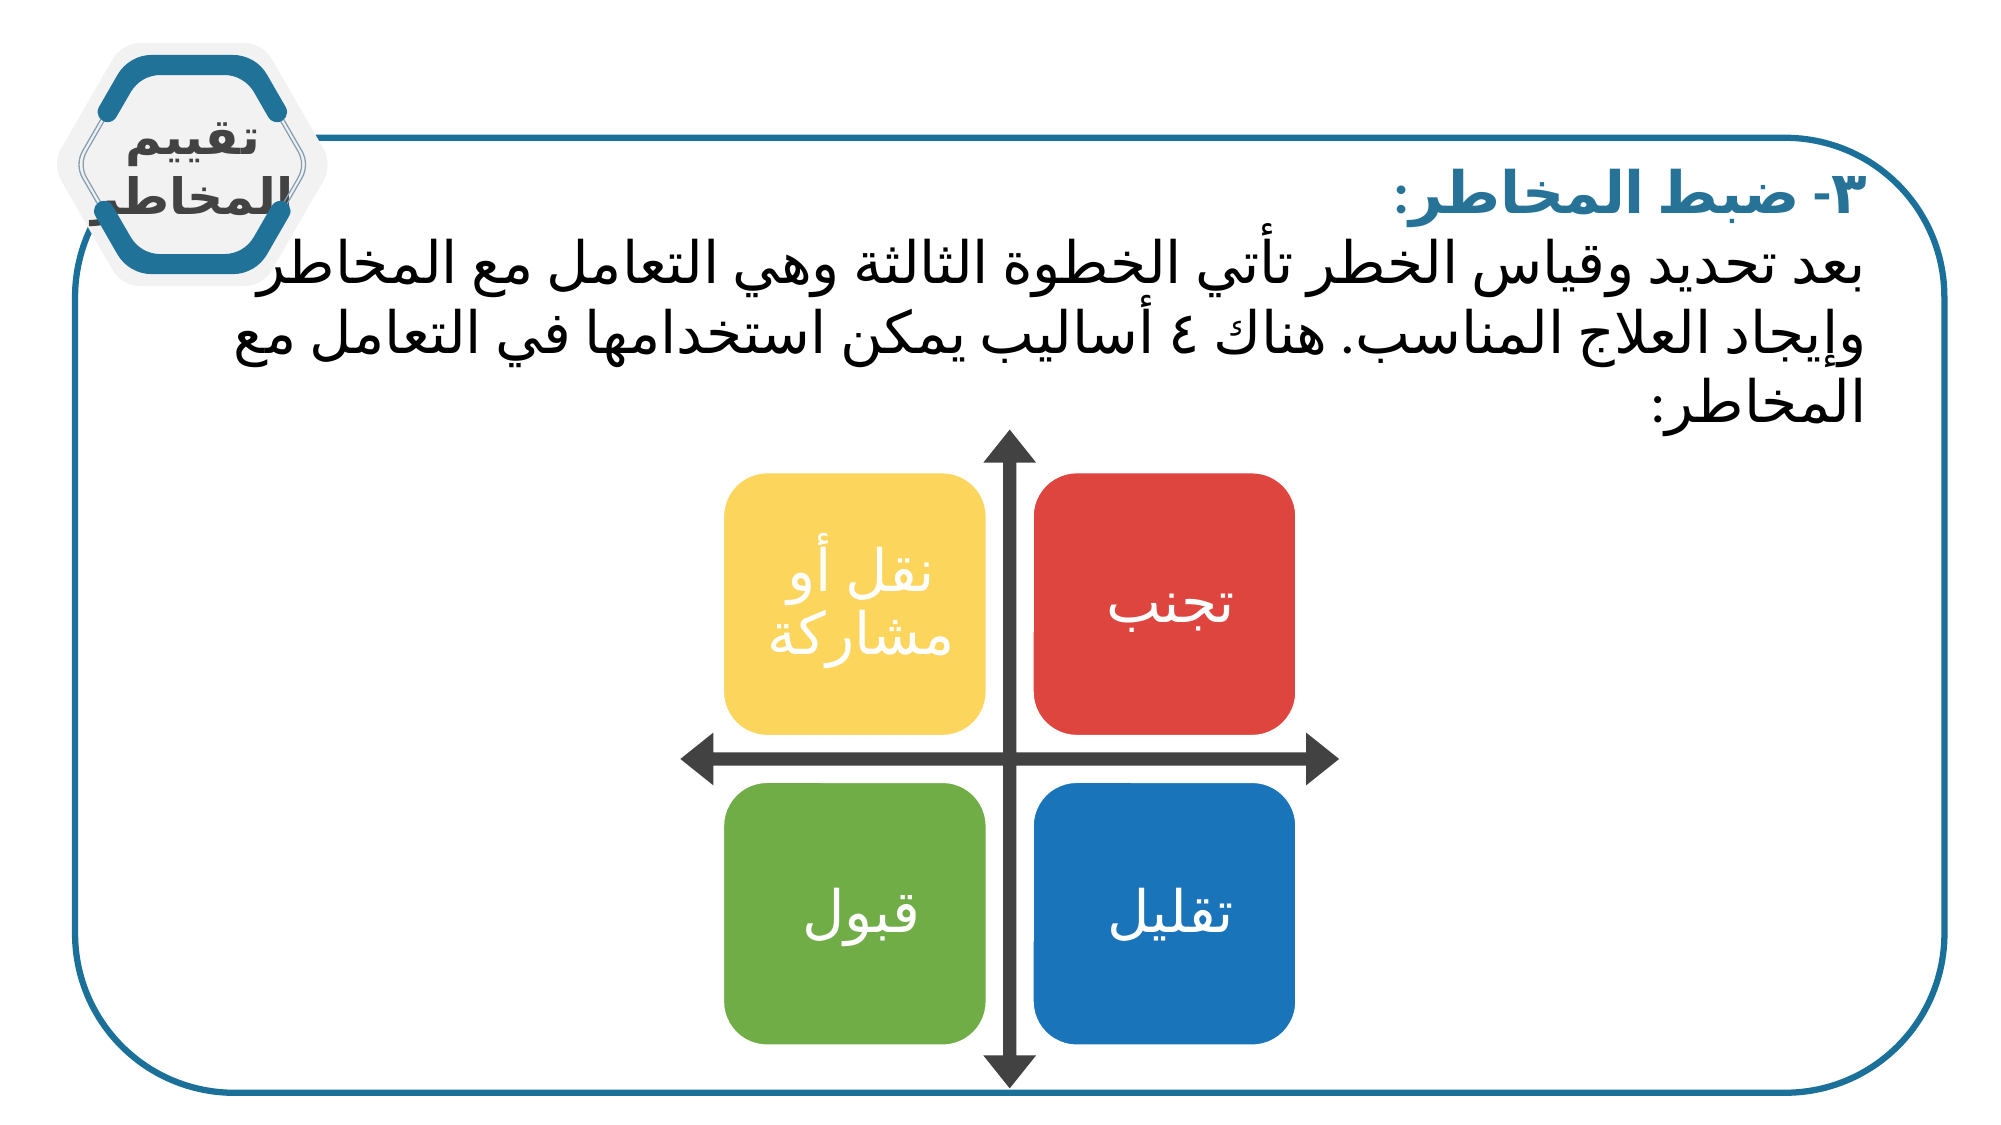

تقييم المخاطر

٣- ضبط المخاطر:
بعد تحديد وقياس الخطر تأتي الخطوة الثالثة وهي التعامل مع المخاطر وإيجاد العلاج المناسب. هناك ٤ أساليب يمكن استخدامها في التعامل مع المخاطر:
نقل أو مشاركة
تجنب
قبول
تقليل